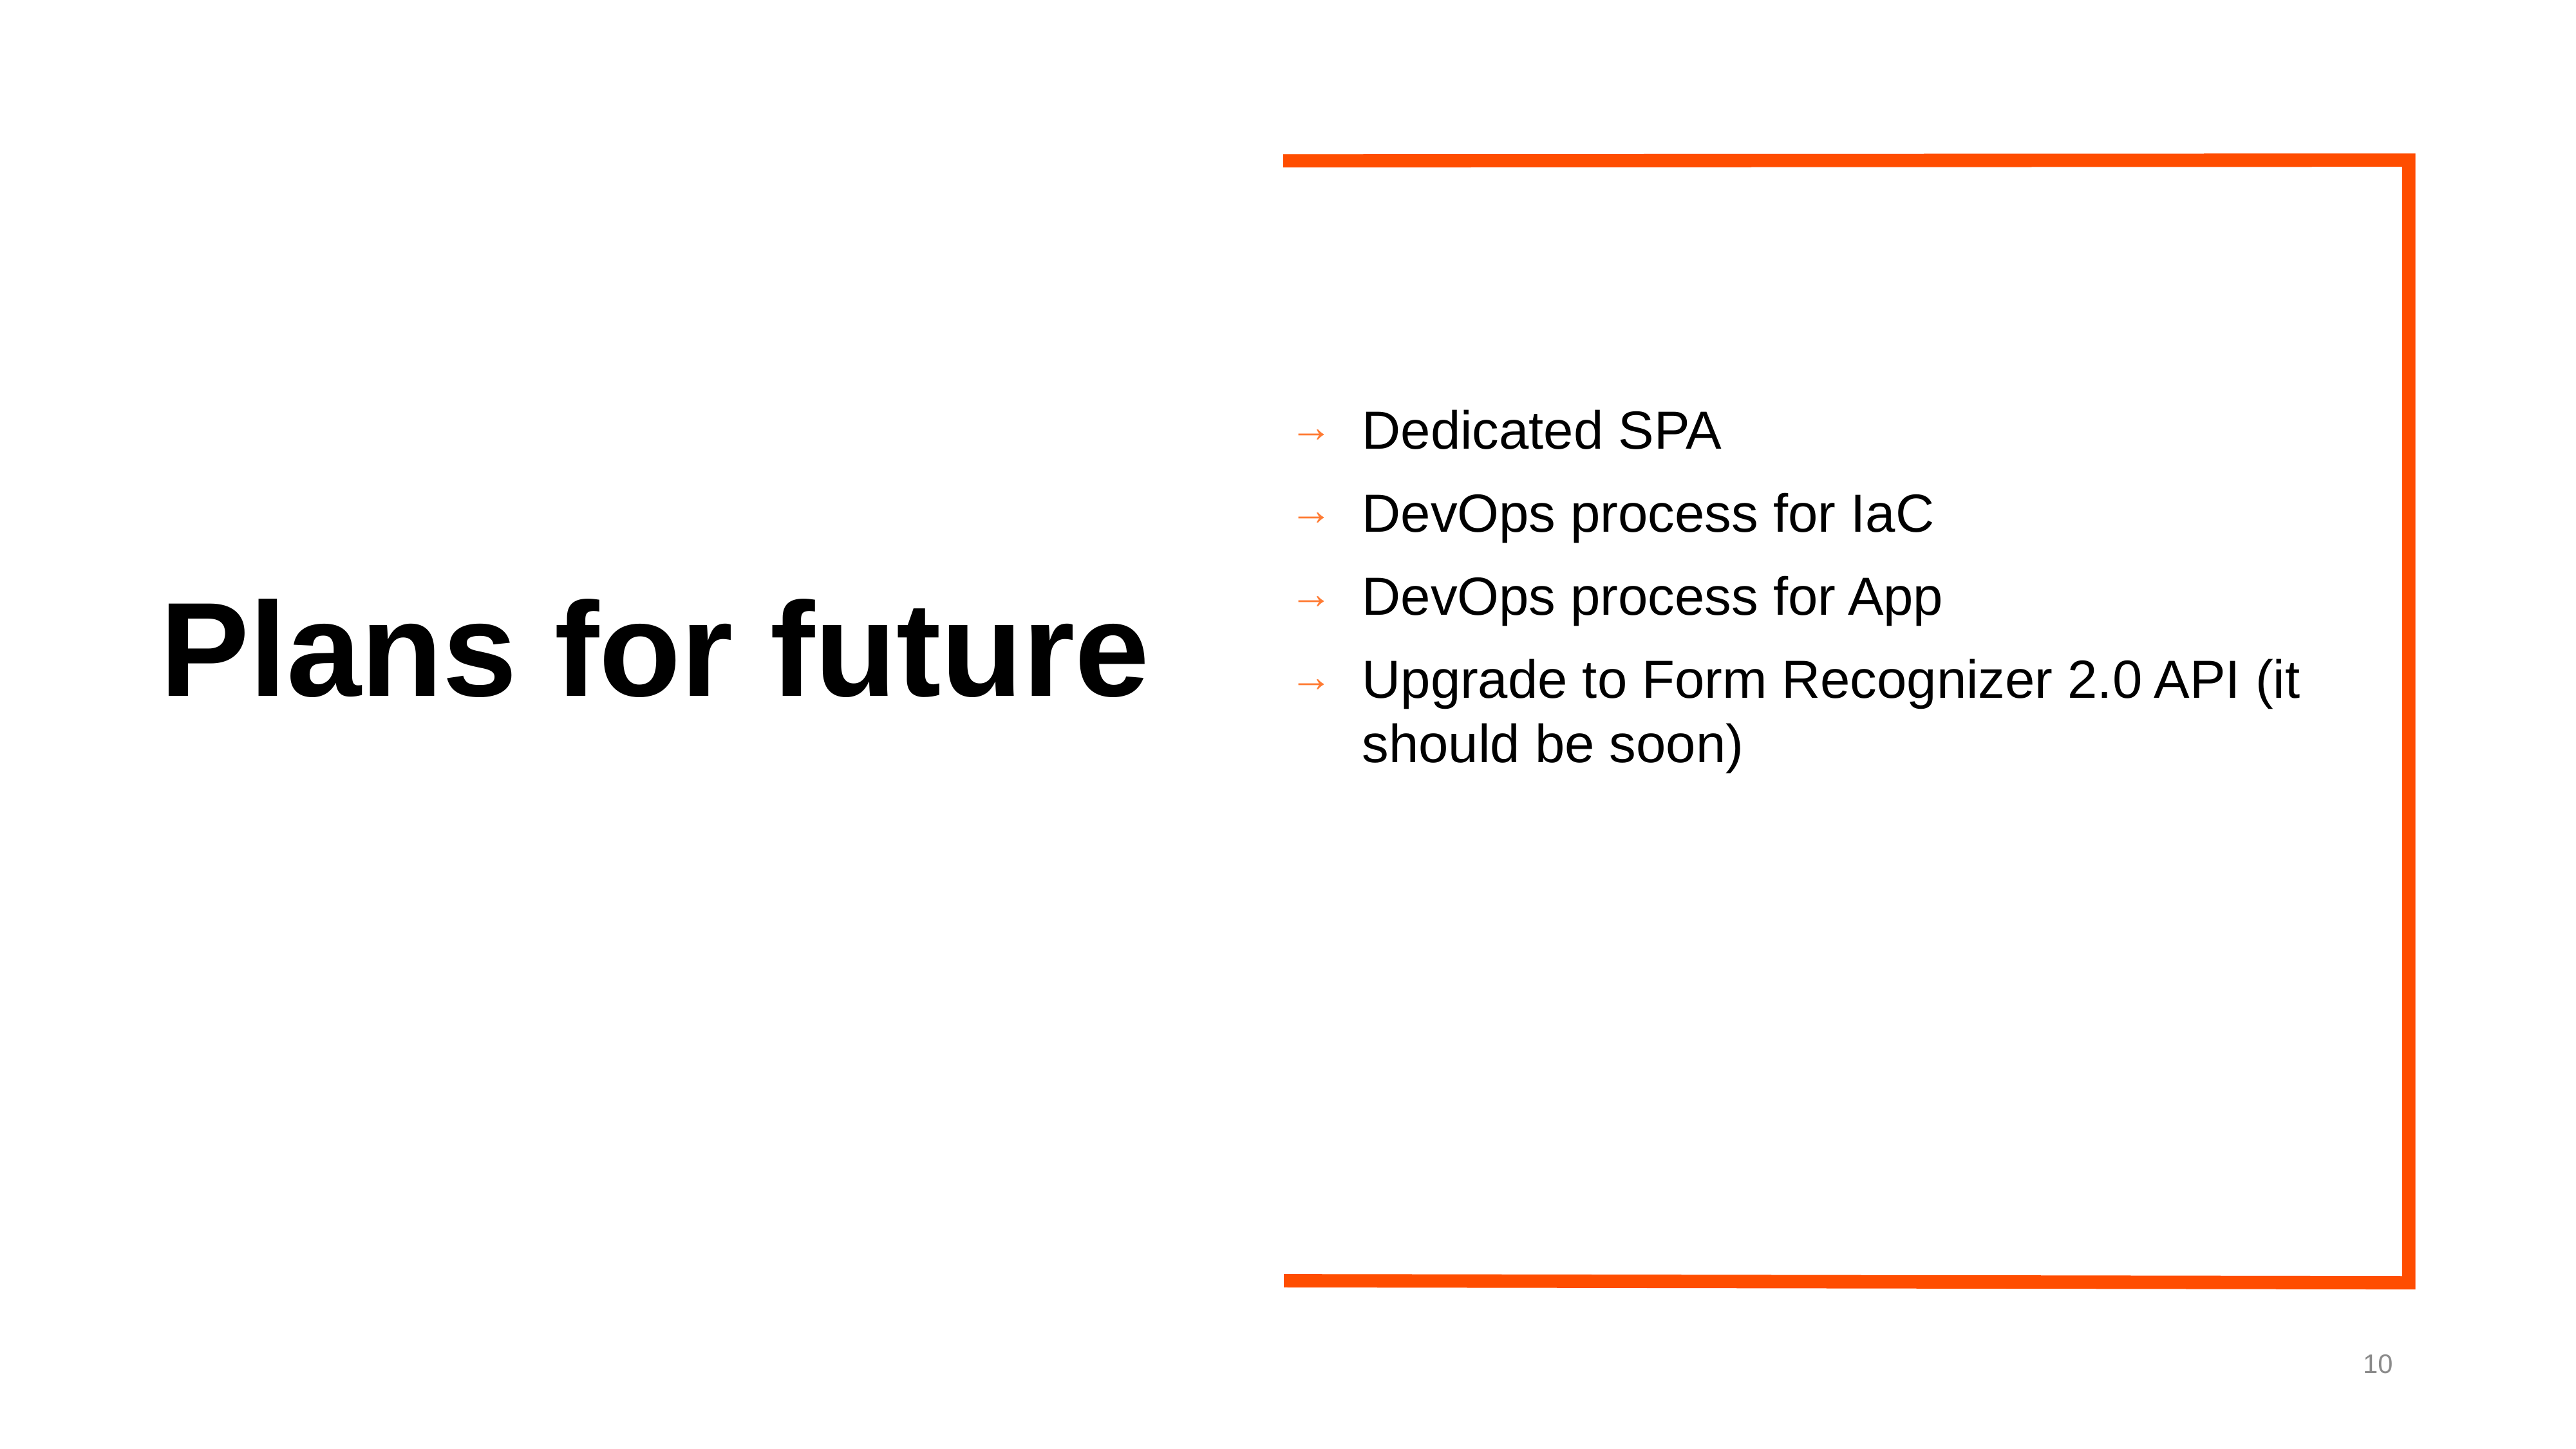

Dedicated SPA
DevOps process for IaC
DevOps process for App
Upgrade to Form Recognizer 2.0 API (it should be soon)
# Plans for future
10